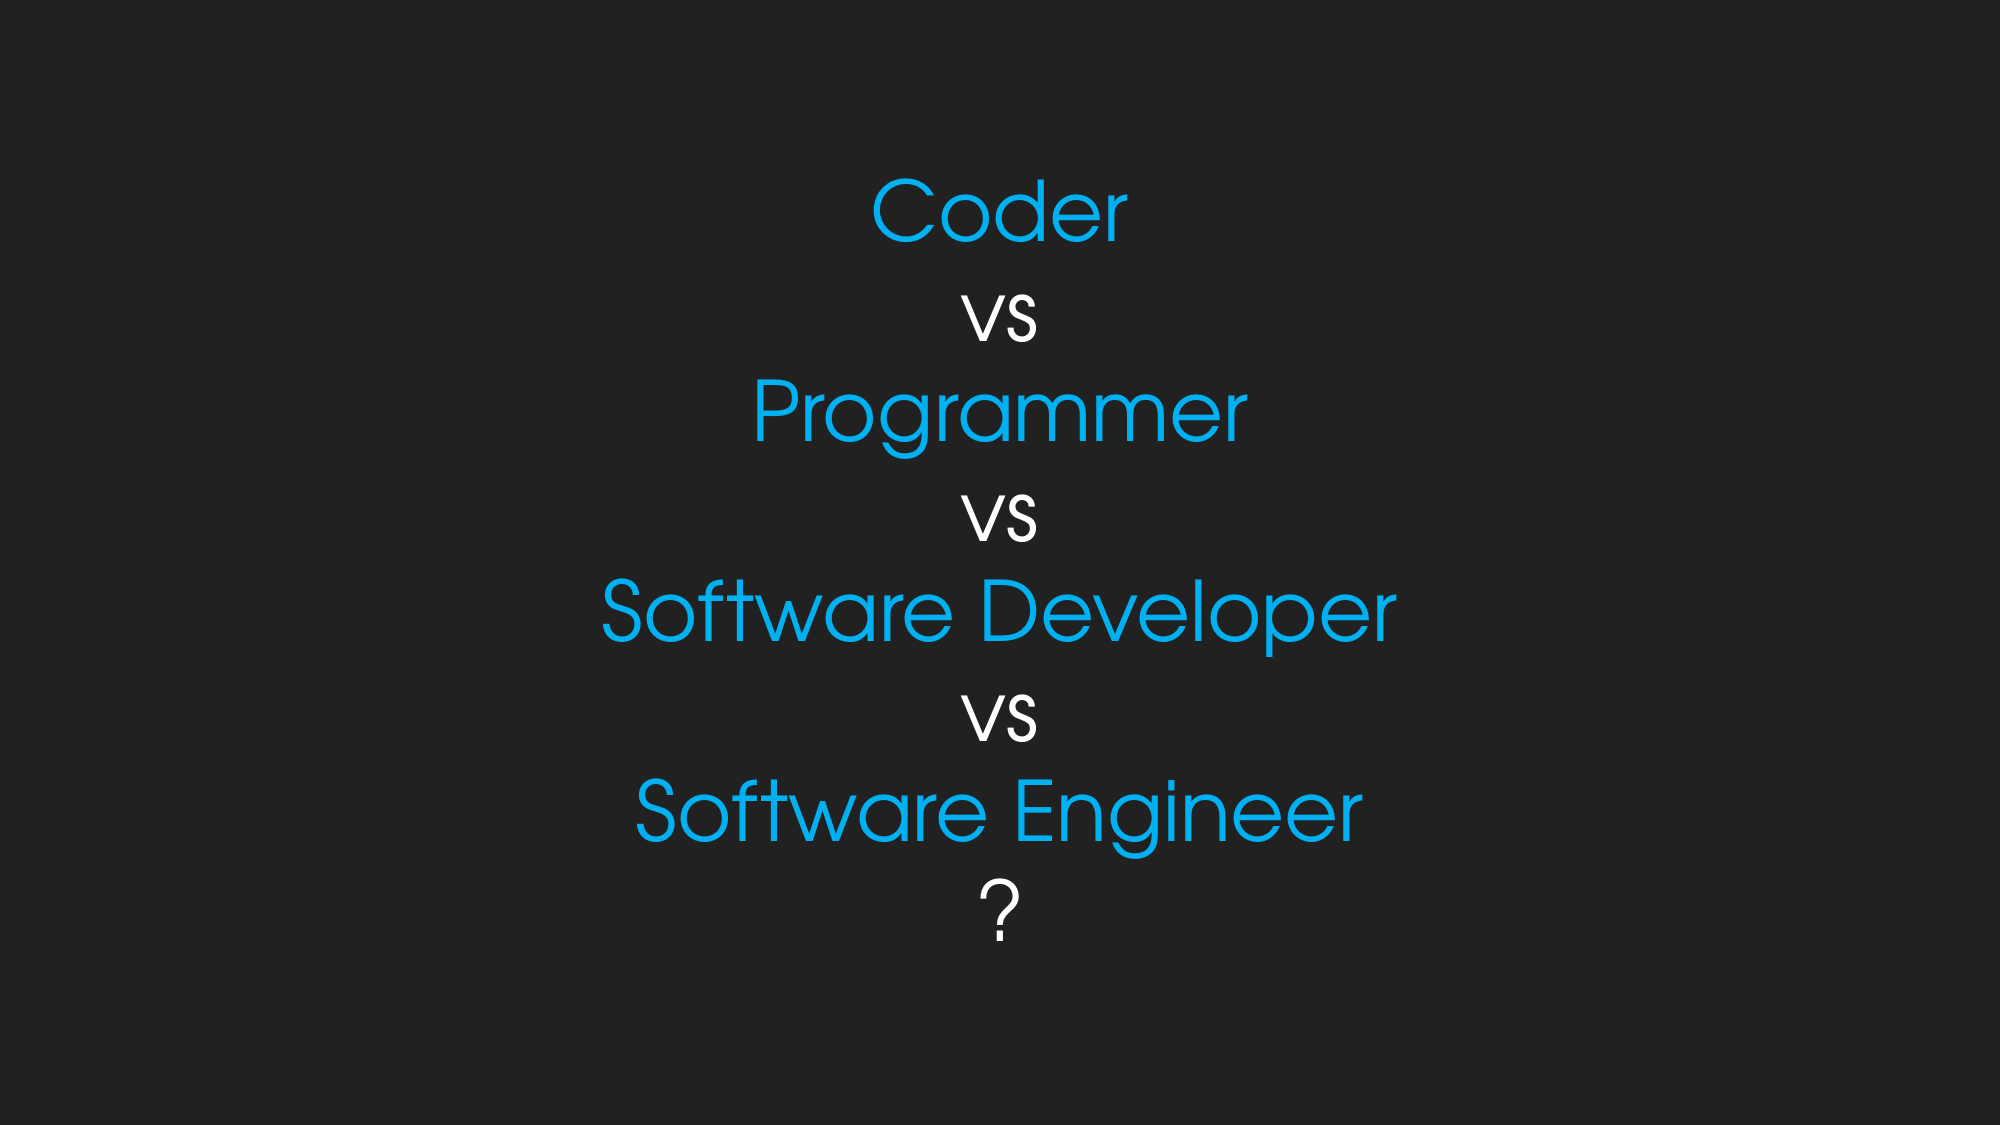

Coder
 vs
Programmer
 vs
Software Developer
 vs
Software Engineer
?